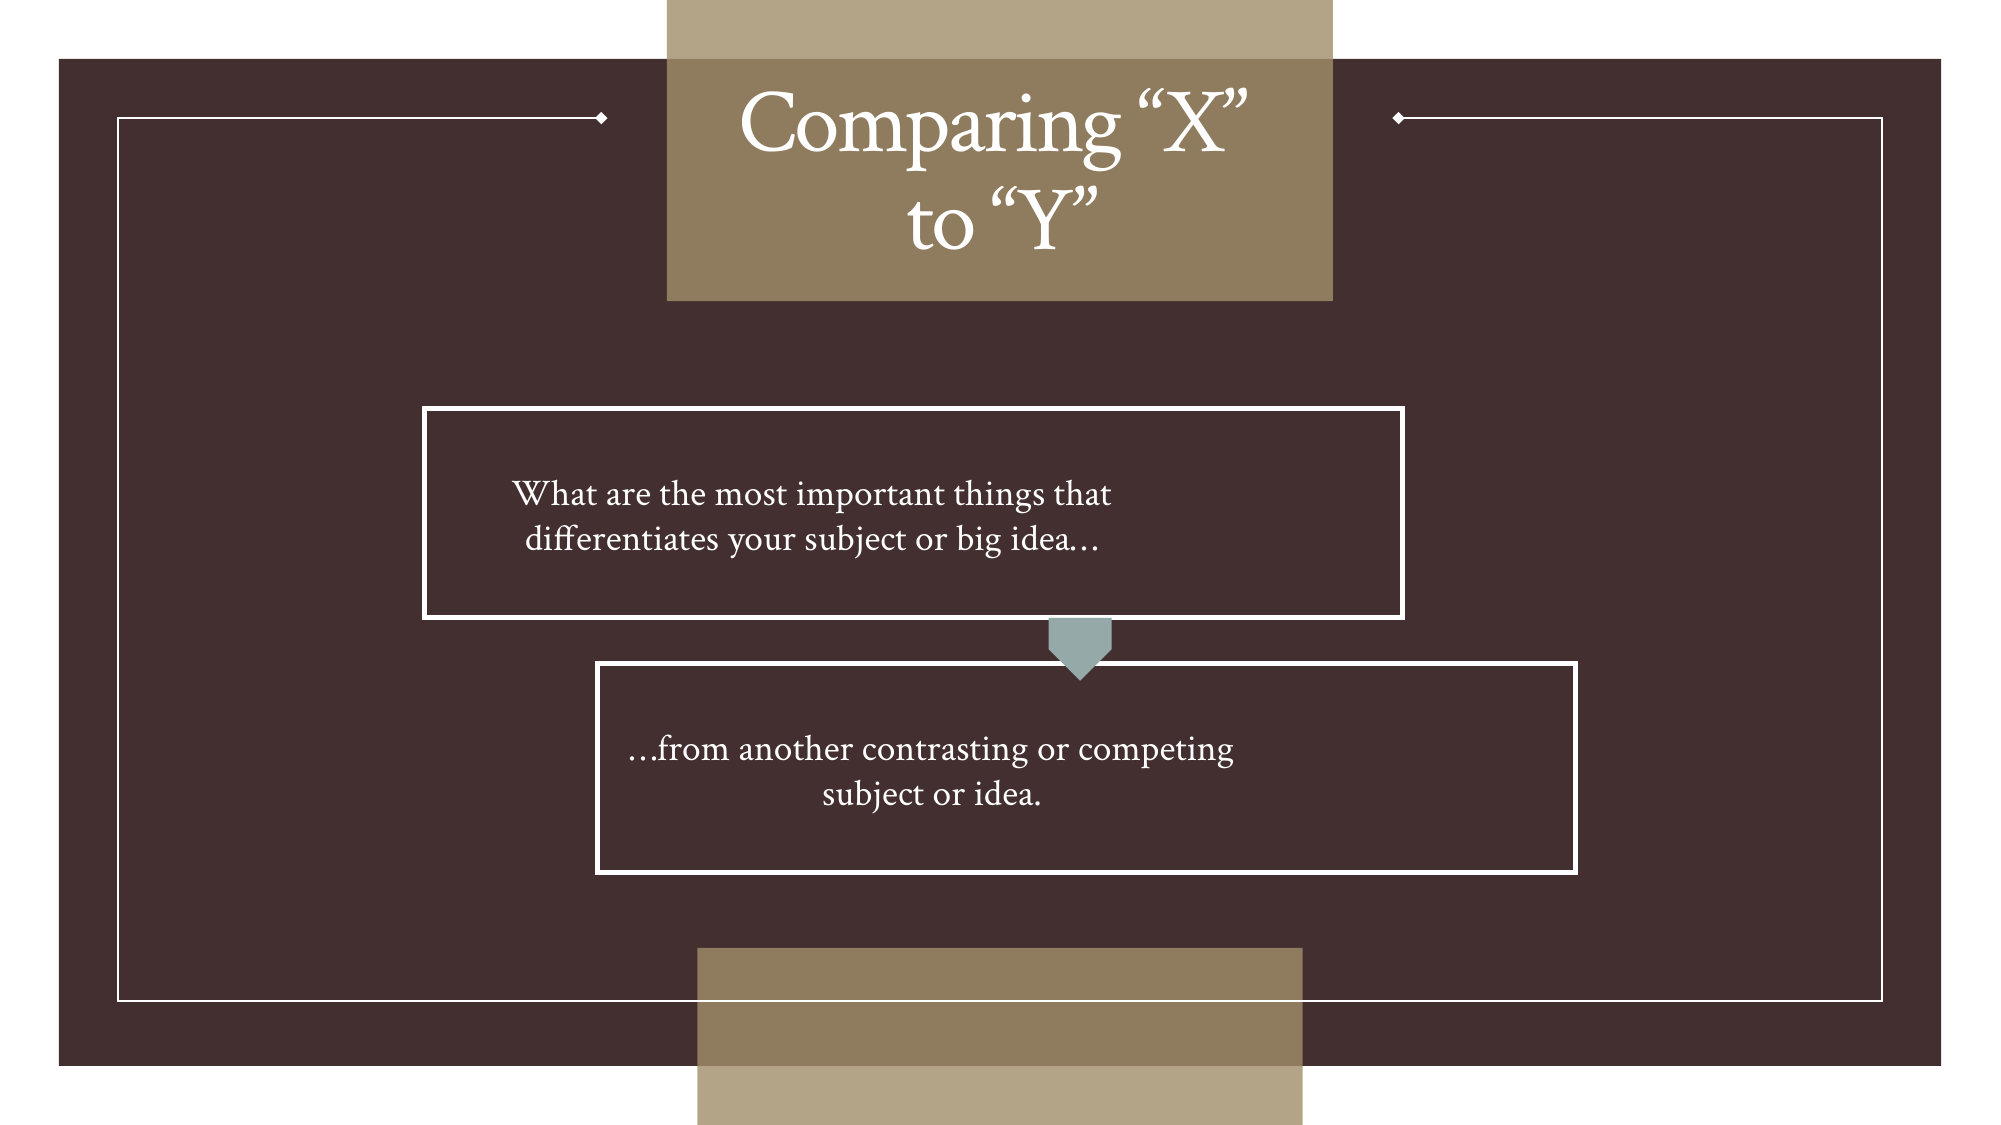

# Comparing “X” to “Y”
What are the most important things that differentiates your subject or big idea…
…from another contrasting or competing subject or idea.